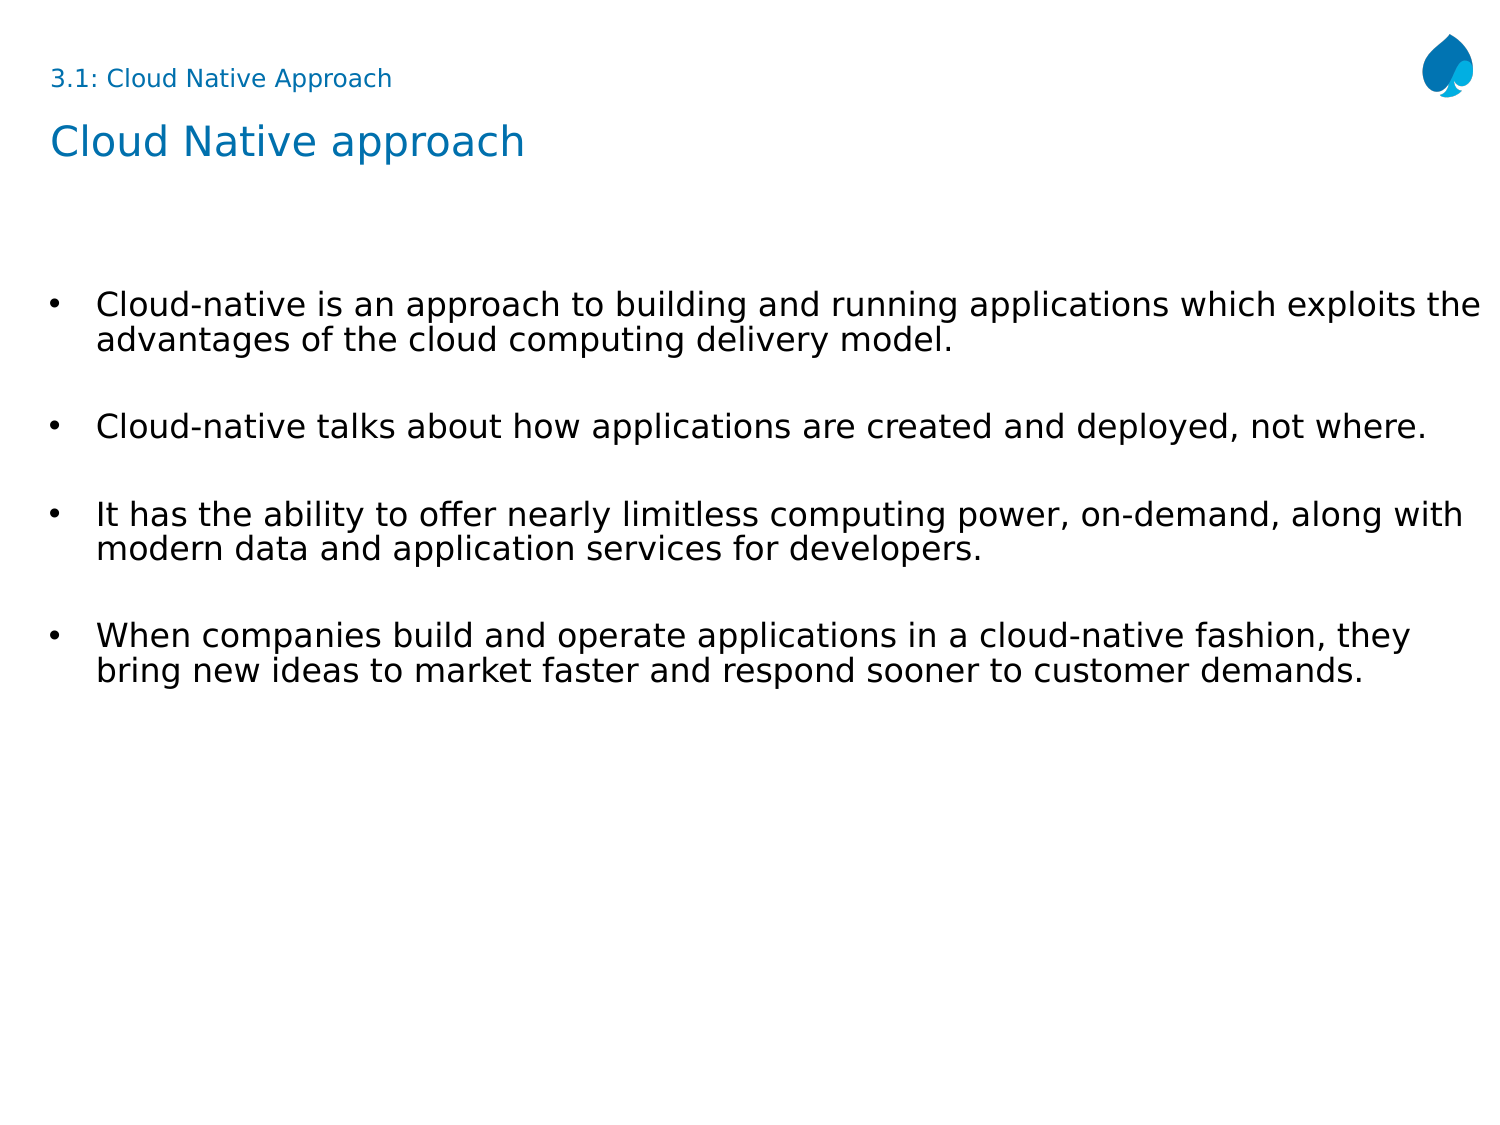

# 3.1: Cloud Native Approach Cloud Native approach

Cloud-native is an approach to building and running applications which exploits the advantages of the cloud computing delivery model.

Cloud-native talks about how applications are created and deployed, not where.

It has the ability to offer nearly limitless computing power, on-demand, along with modern data and application services for developers.

When companies build and operate applications in a cloud-native fashion, they bring new ideas to market faster and respond sooner to customer demands.